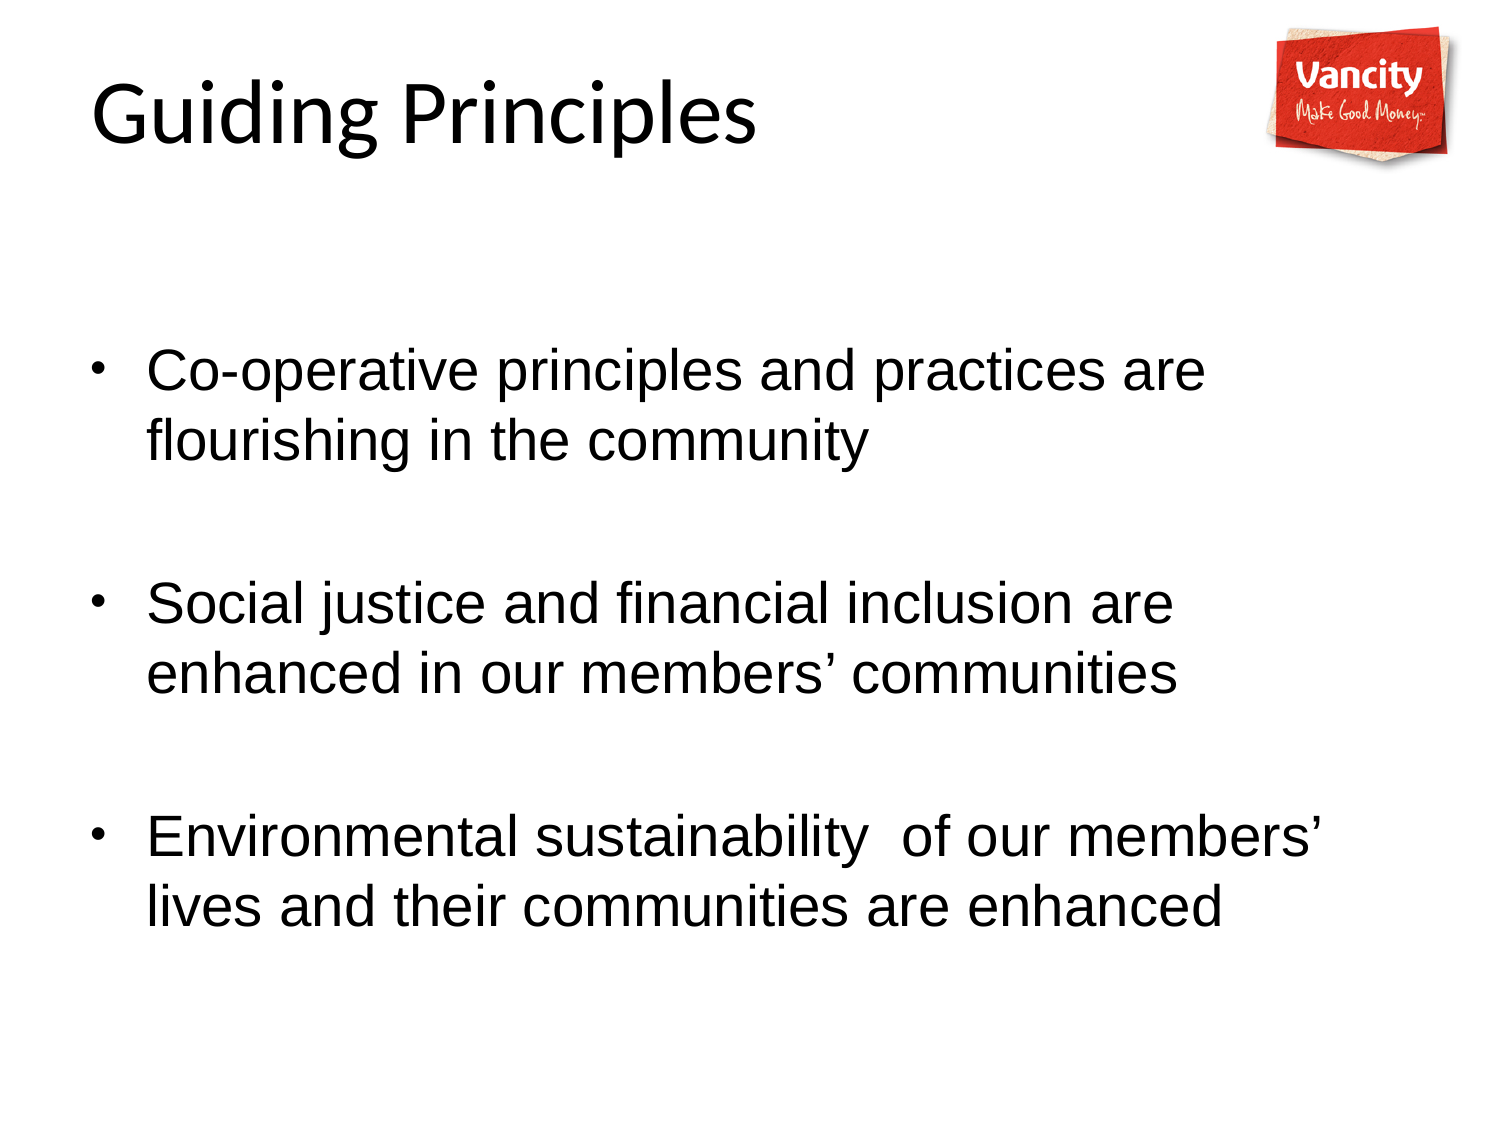

# Guiding Principles
Co-operative principles and practices are flourishing in the community

Social justice and financial inclusion are enhanced in our members’ communities

Environmental sustainability  of our members’ lives and their communities are enhanced